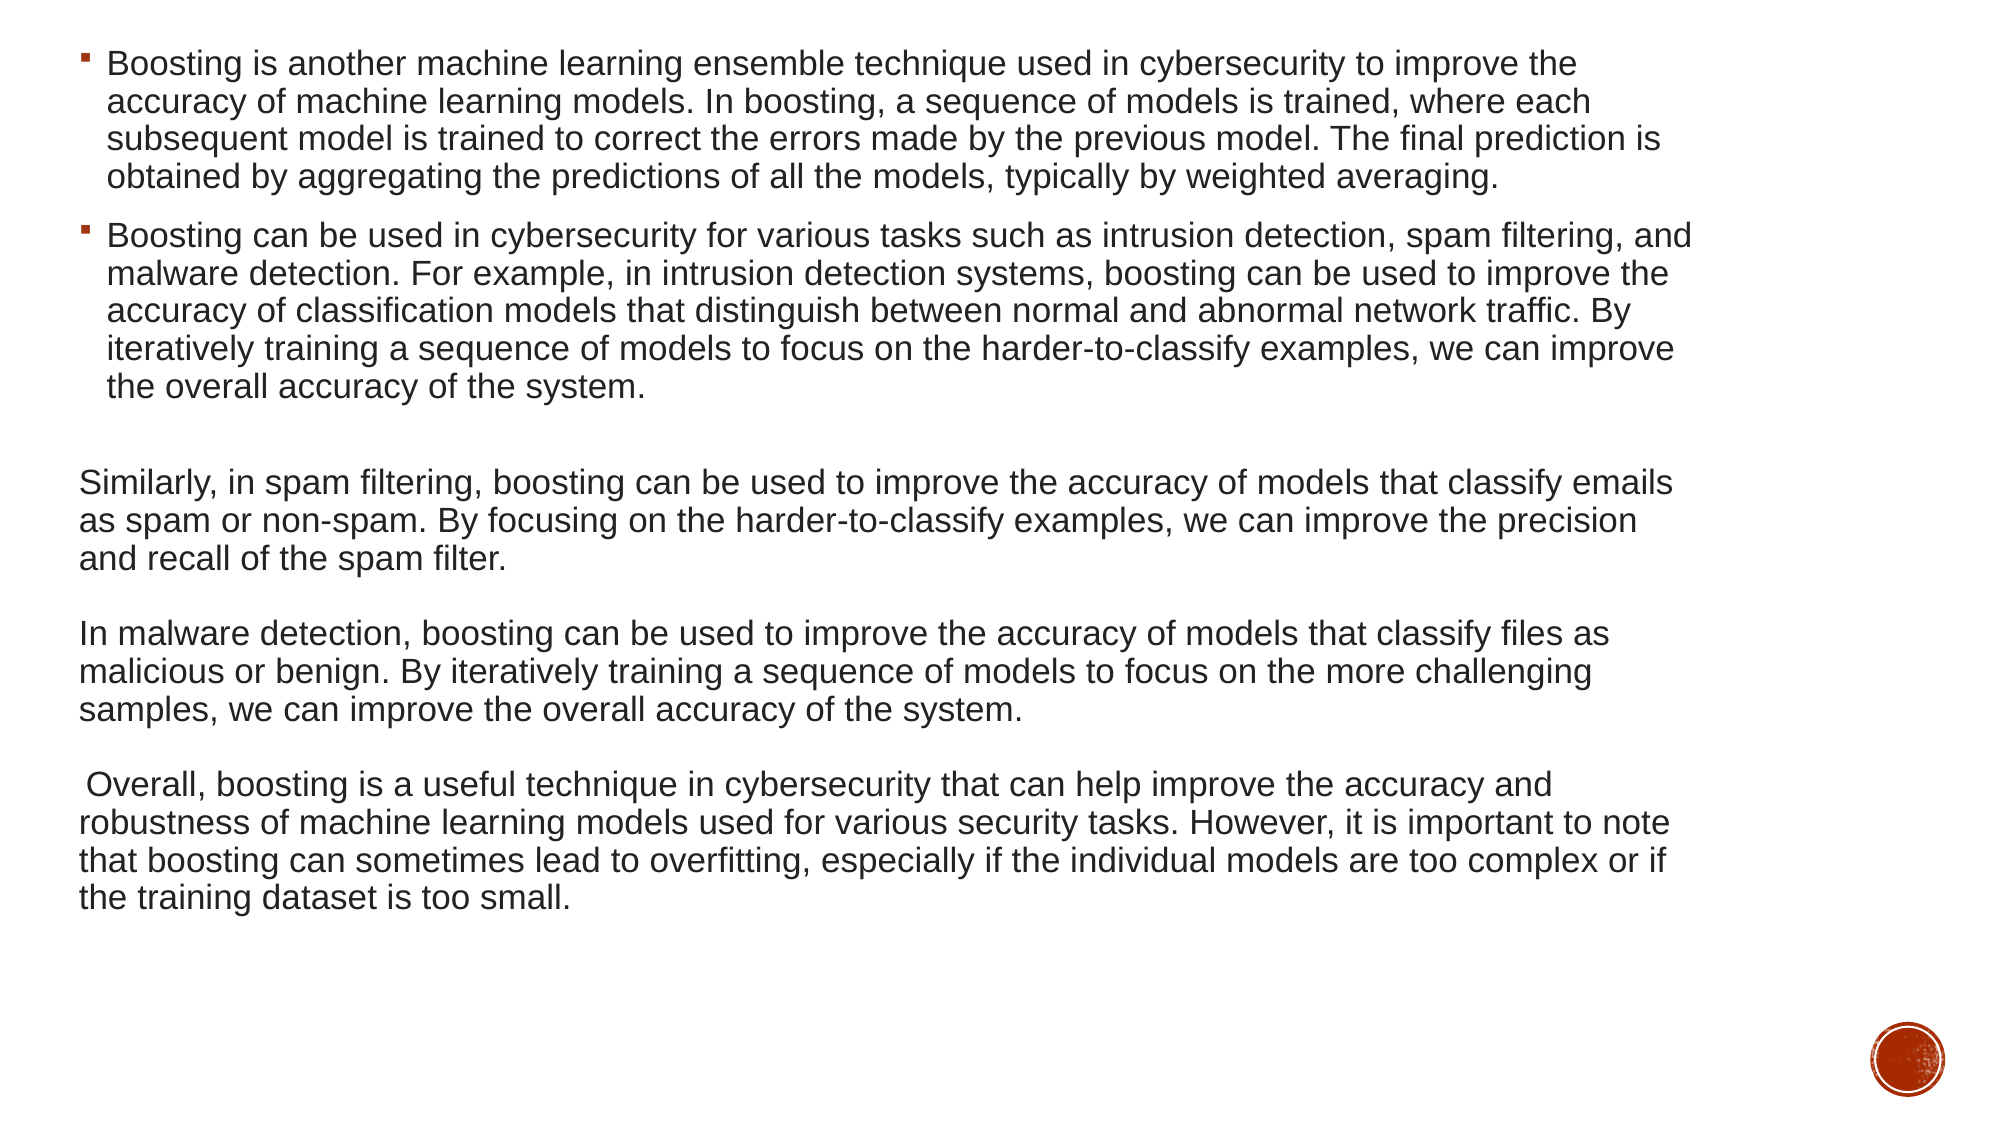

Boosting is another machine learning ensemble technique used in cybersecurity to improve the accuracy of machine learning models. In boosting, a sequence of models is trained, where each subsequent model is trained to correct the errors made by the previous model. The final prediction is obtained by aggregating the predictions of all the models, typically by weighted averaging.
Boosting can be used in cybersecurity for various tasks such as intrusion detection, spam filtering, and malware detection. For example, in intrusion detection systems, boosting can be used to improve the accuracy of classification models that distinguish between normal and abnormal network traffic. By iteratively training a sequence of models to focus on the harder-to-classify examples, we can improve the overall accuracy of the system.
Similarly, in spam filtering, boosting can be used to improve the accuracy of models that classify emails as spam or non-spam. By focusing on the harder-to-classify examples, we can improve the precision and recall of the spam filter.
In malware detection, boosting can be used to improve the accuracy of models that classify files as malicious or benign. By iteratively training a sequence of models to focus on the more challenging samples, we can improve the overall accuracy of the system.
 Overall, boosting is a useful technique in cybersecurity that can help improve the accuracy and robustness of machine learning models used for various security tasks. However, it is important to note that boosting can sometimes lead to overfitting, especially if the individual models are too complex or if the training dataset is too small.